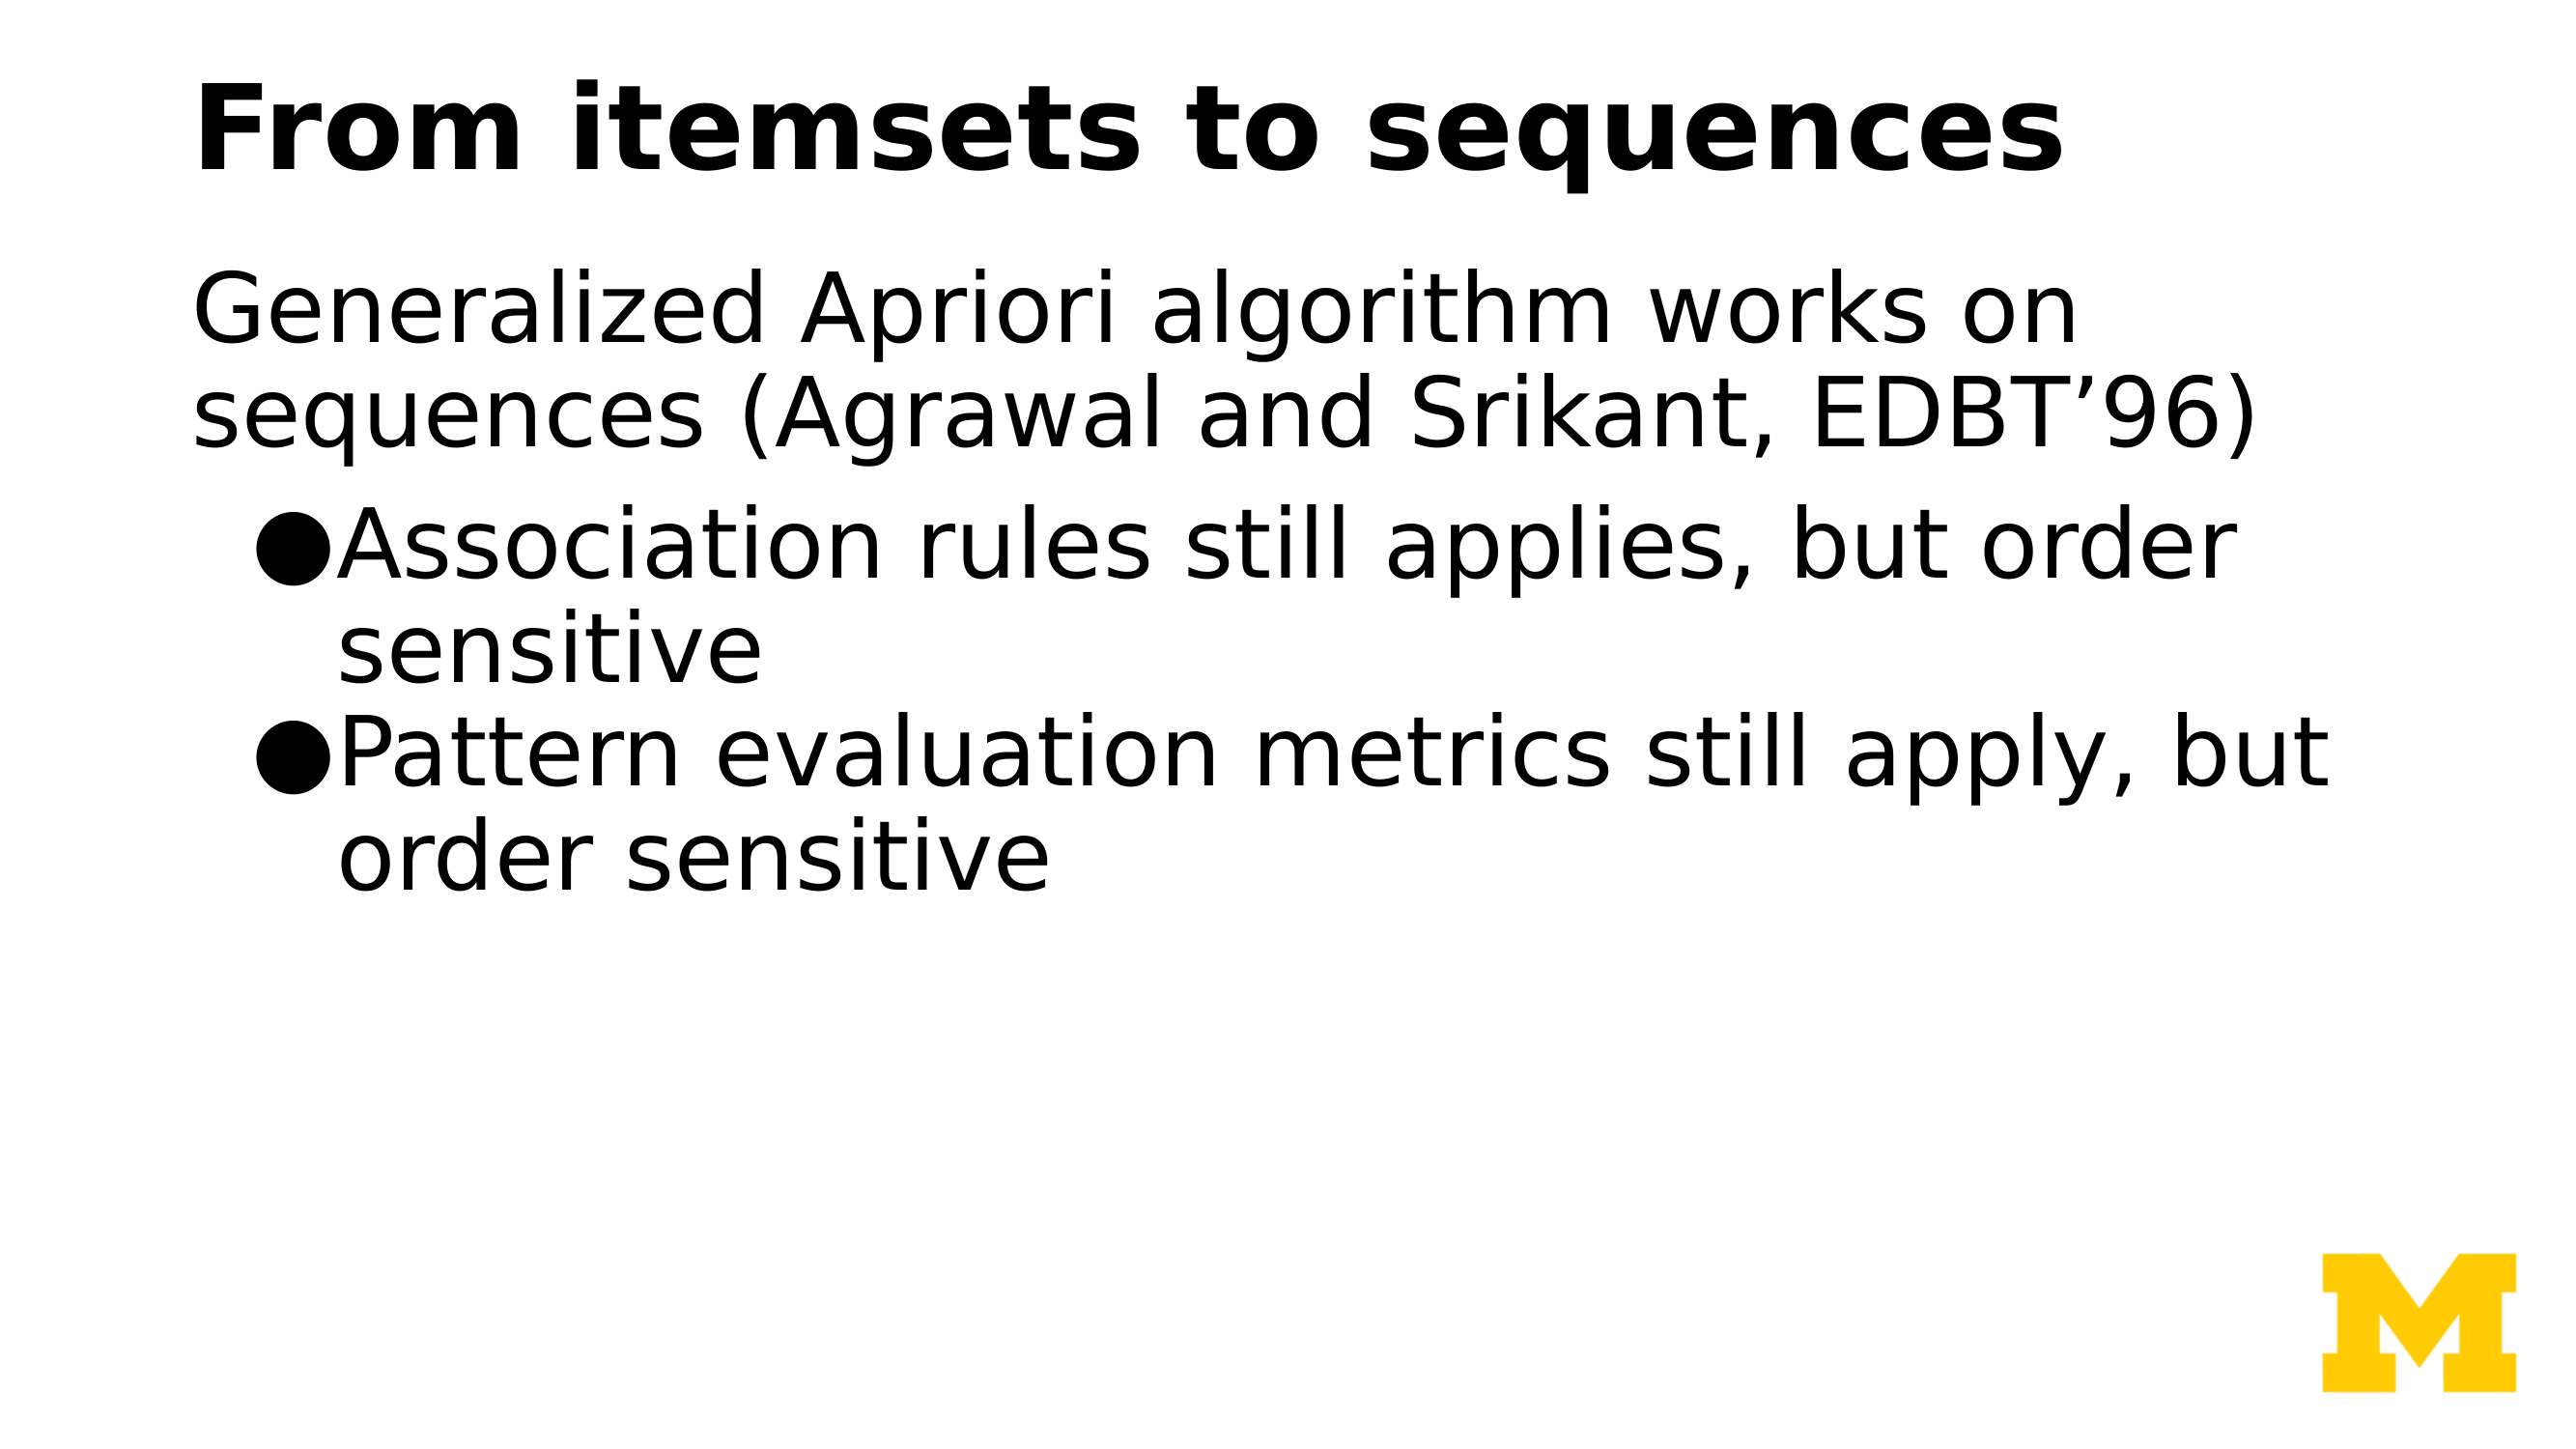

# From itemsets to sequences
Generalized Apriori algorithm works on sequences (Agrawal and Srikant, EDBT’96)
Association rules still applies, but order sensitive
Pattern evaluation metrics still apply, but order sensitive